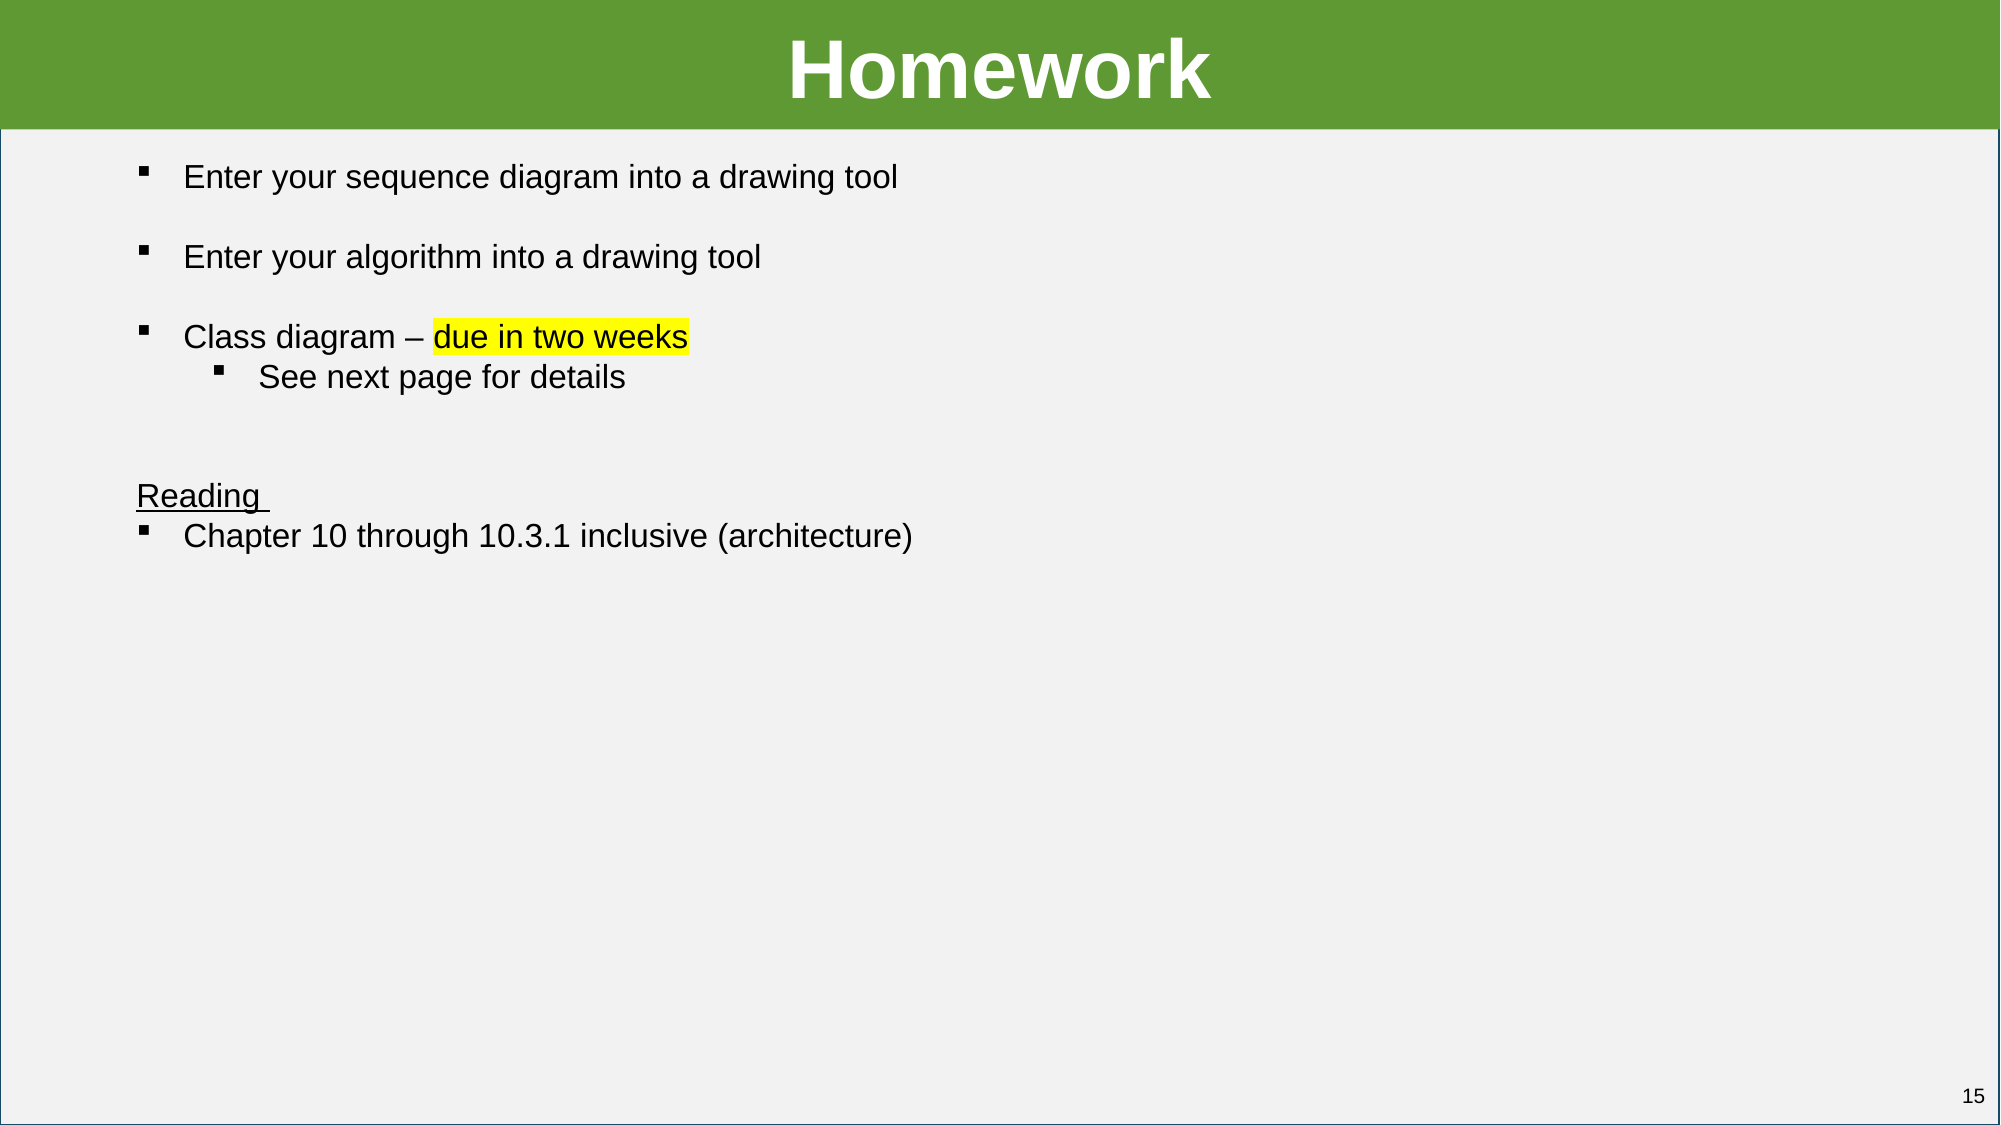

# Homework
Enter your sequence diagram into a drawing tool

Enter your algorithm into a drawing tool

Class diagram – due in two weeks
See next page for details

Reading
Chapter 10 through 10.3.1 inclusive (architecture)
15